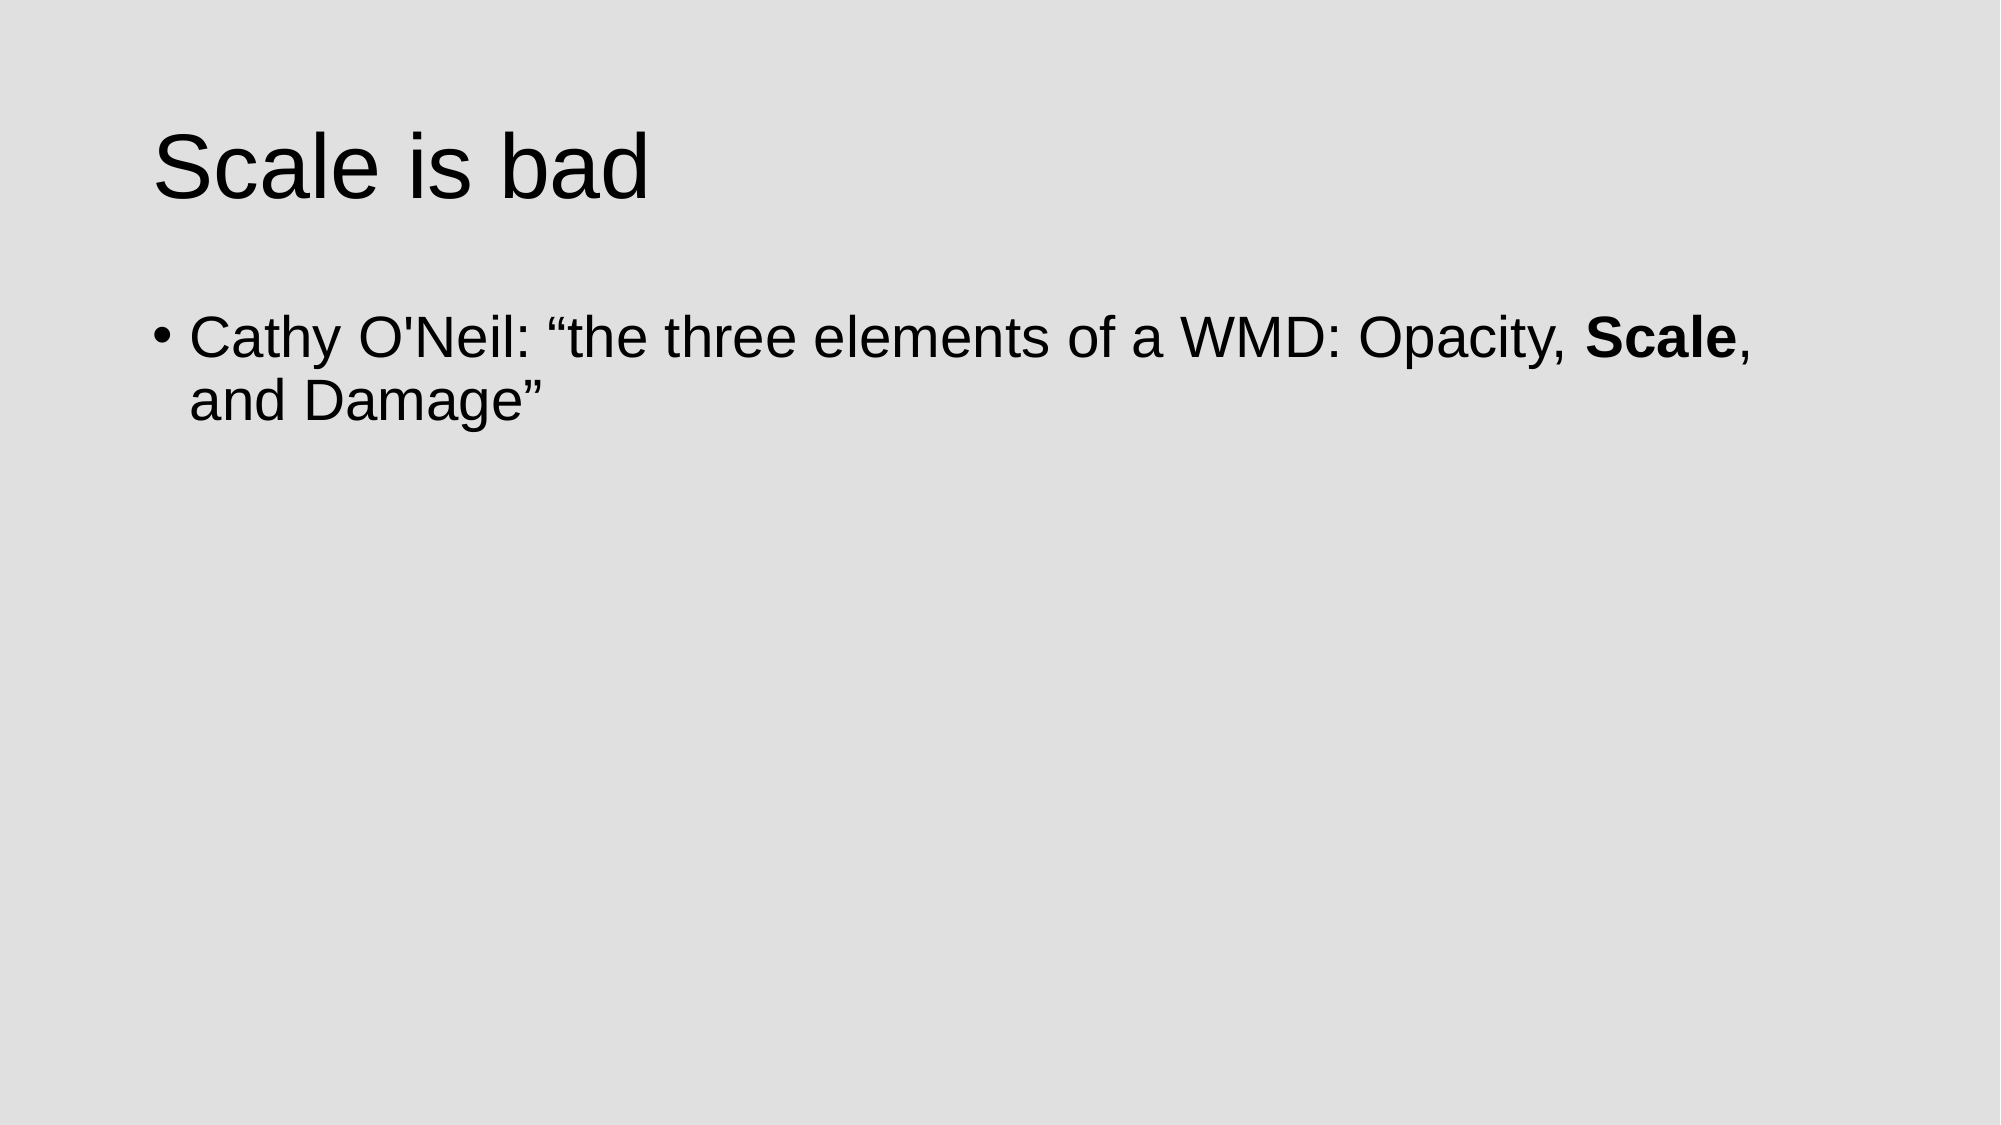

# Scale is bad
Cathy O'Neil: “﻿the three elements of a WMD: Opacity, Scale, and Damage”